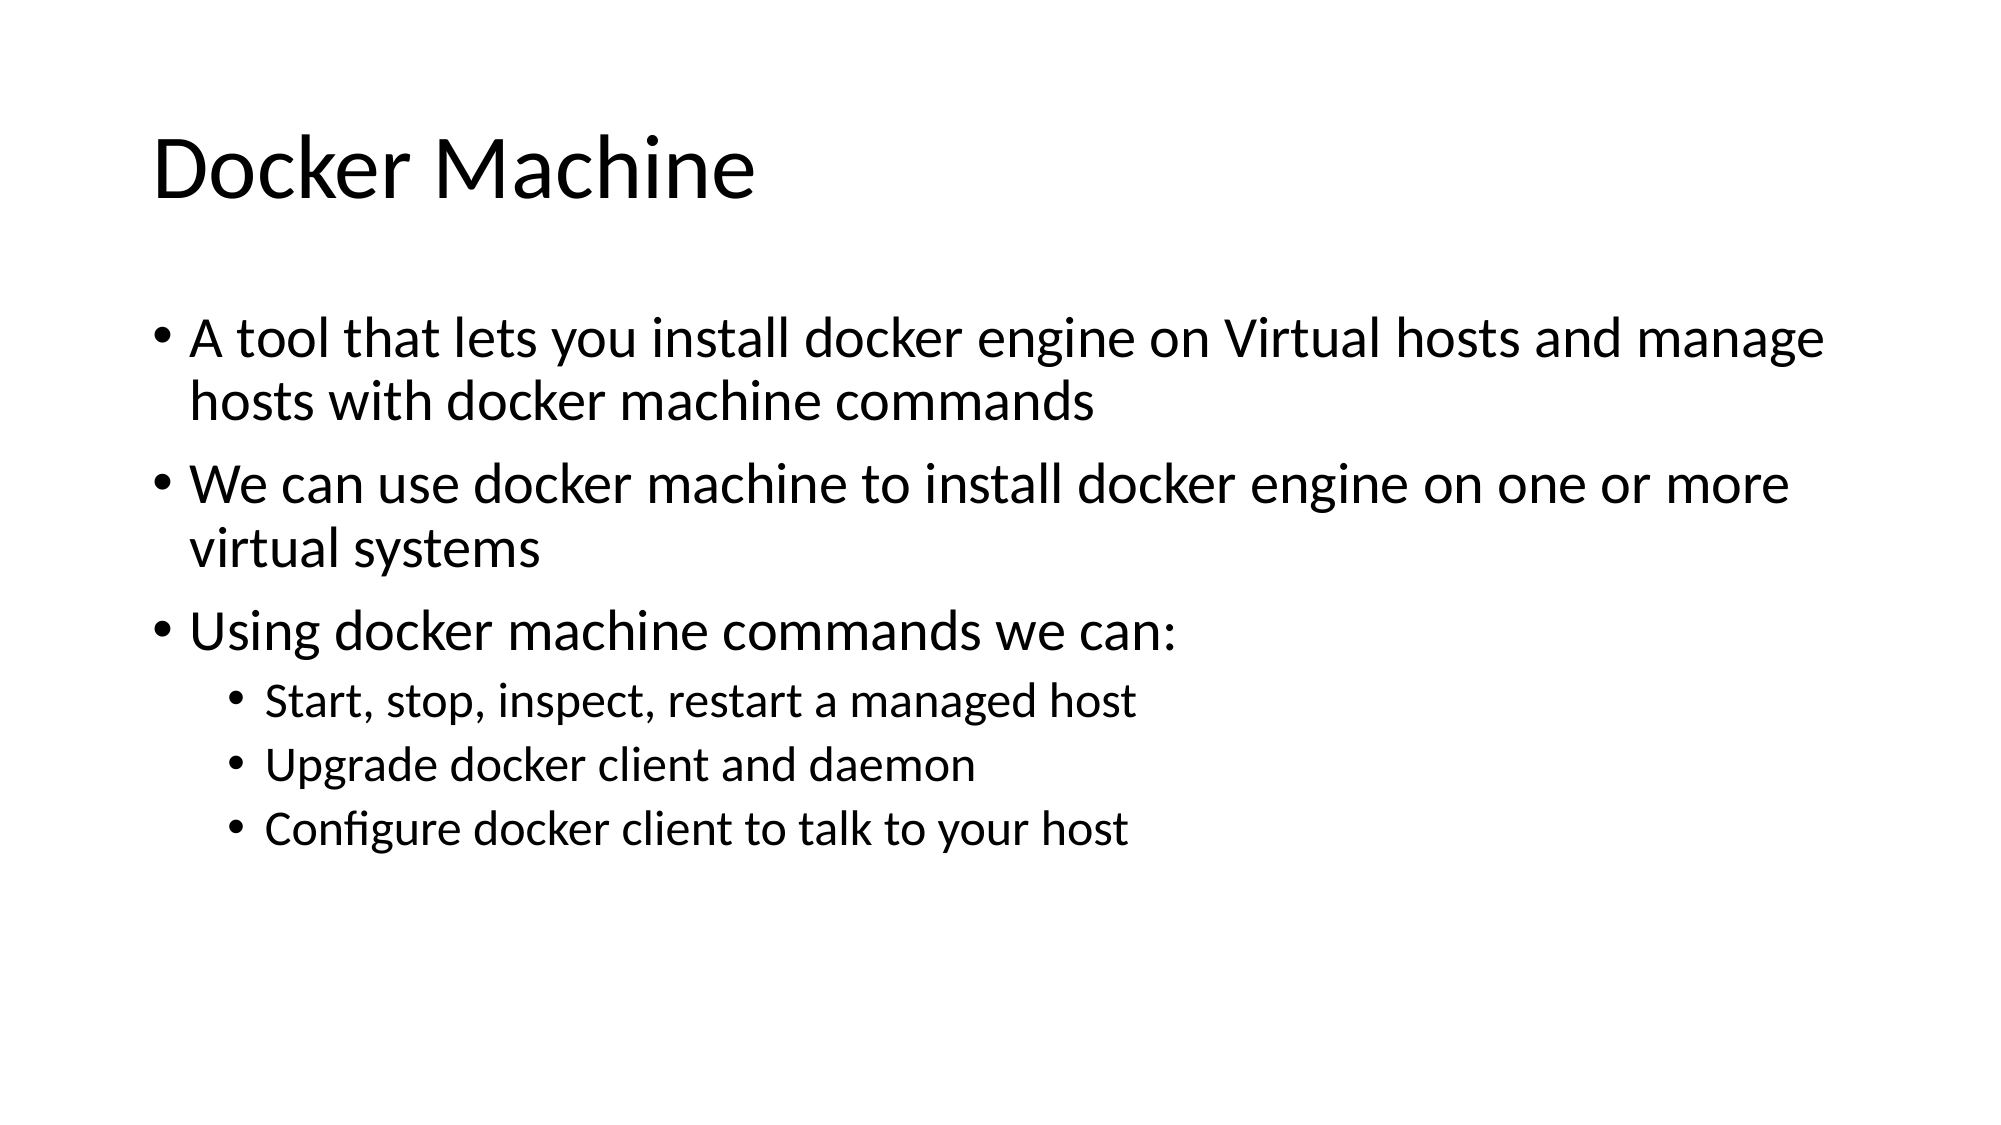

# Docker Machine
A tool that lets you install docker engine on Virtual hosts and manage hosts with docker machine commands
We can use docker machine to install docker engine on one or more virtual systems
Using docker machine commands we can:
Start, stop, inspect, restart a managed host
Upgrade docker client and daemon
Configure docker client to talk to your host